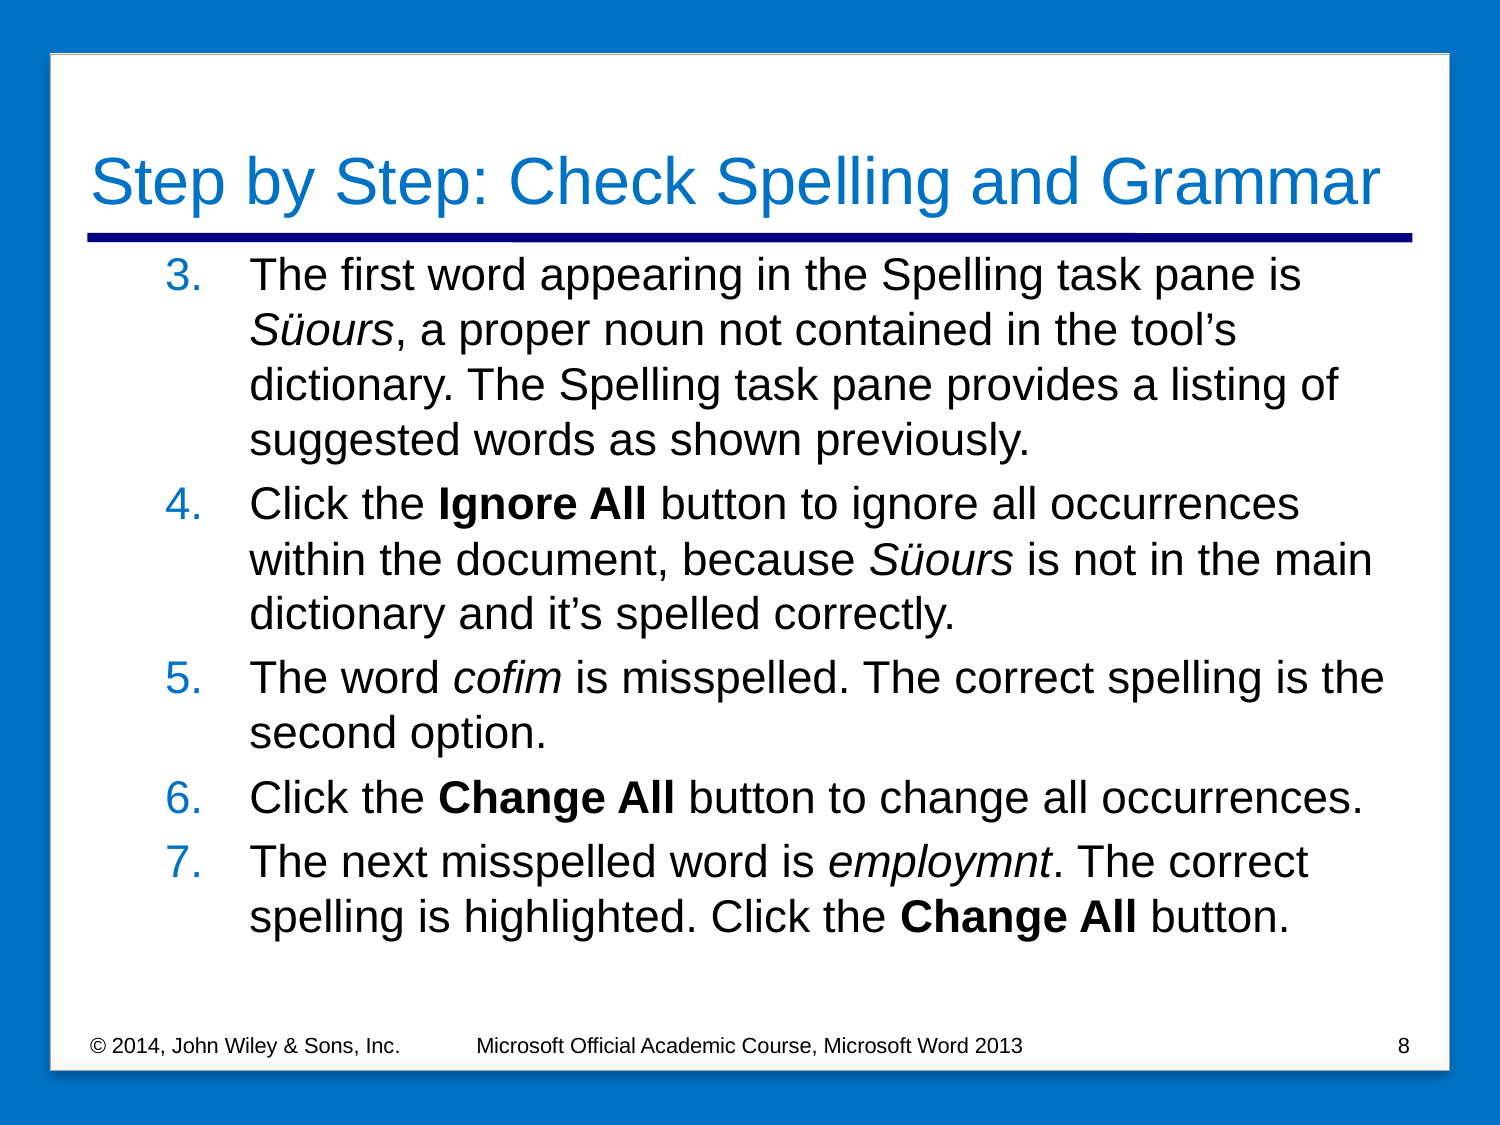

# Step by Step: Check Spelling and Grammar
The first word appearing in the Spelling task pane is Süours, a proper noun not contained in the tool’s dictionary. The Spelling task pane provides a listing of suggested words as shown previously.
Click the Ignore All button to ignore all occurrences within the document, because Süours is not in the main dictionary and it’s spelled correctly.
The word cofim is misspelled. The correct spelling is the second option.
Click the Change All button to change all occurrences.
The next misspelled word is employmnt. The correct spelling is highlighted. Click the Change All button.

© 2014, John Wiley & Sons, Inc.
Microsoft Official Academic Course, Microsoft Word 2013
8